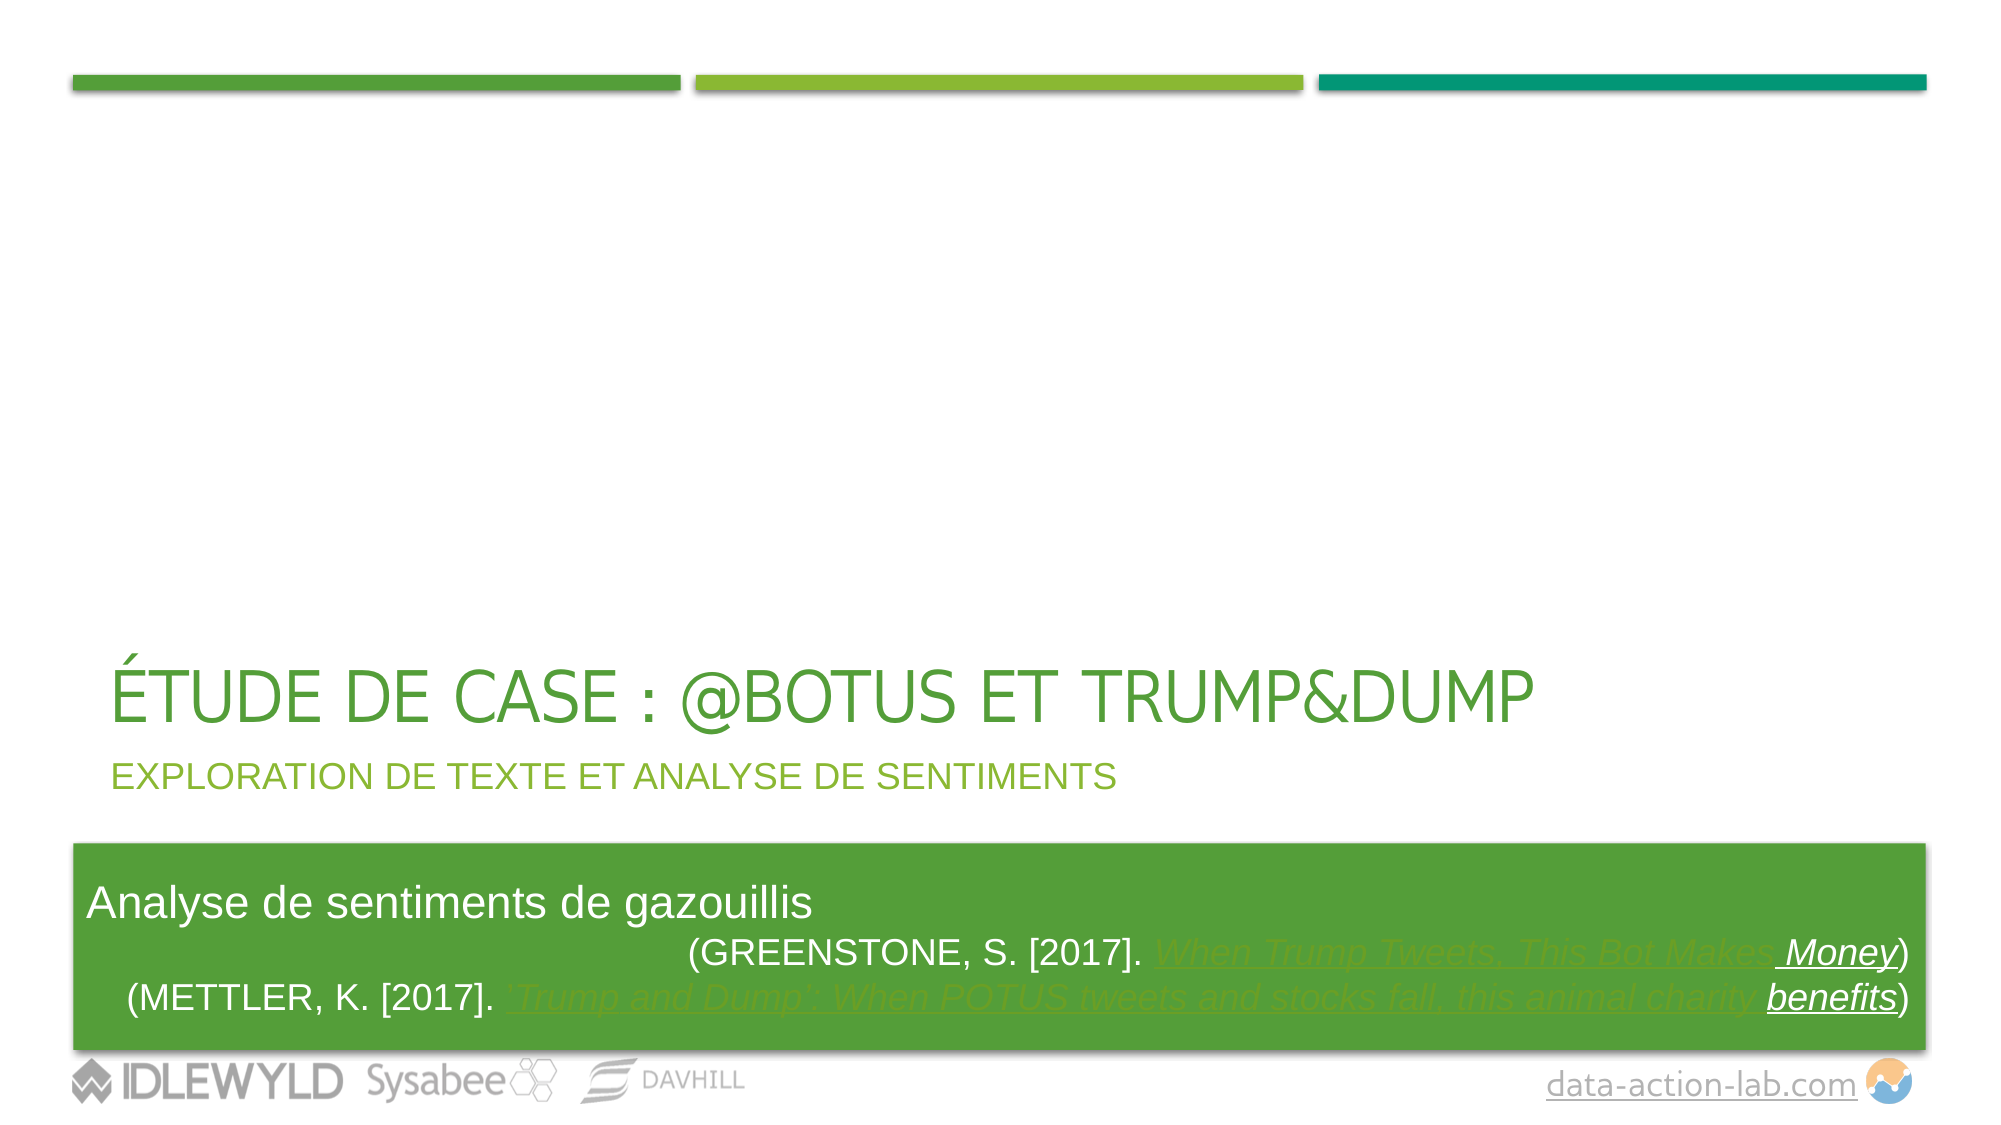

# ÉTUDE DE CASE : @BOTUS ET TRUMP&DUMP
EXPLORATION DE TEXTE ET ANALYSE DE SENTIMENTS
Analyse de sentiments de gazouillis
(GREENSTONE, S. [2017]. When Trump Tweets, This Bot Makes Money)
(METTLER, K. [2017]. ’Trump and Dump’: When POTUS tweets and stocks fall, this animal charity benefits)